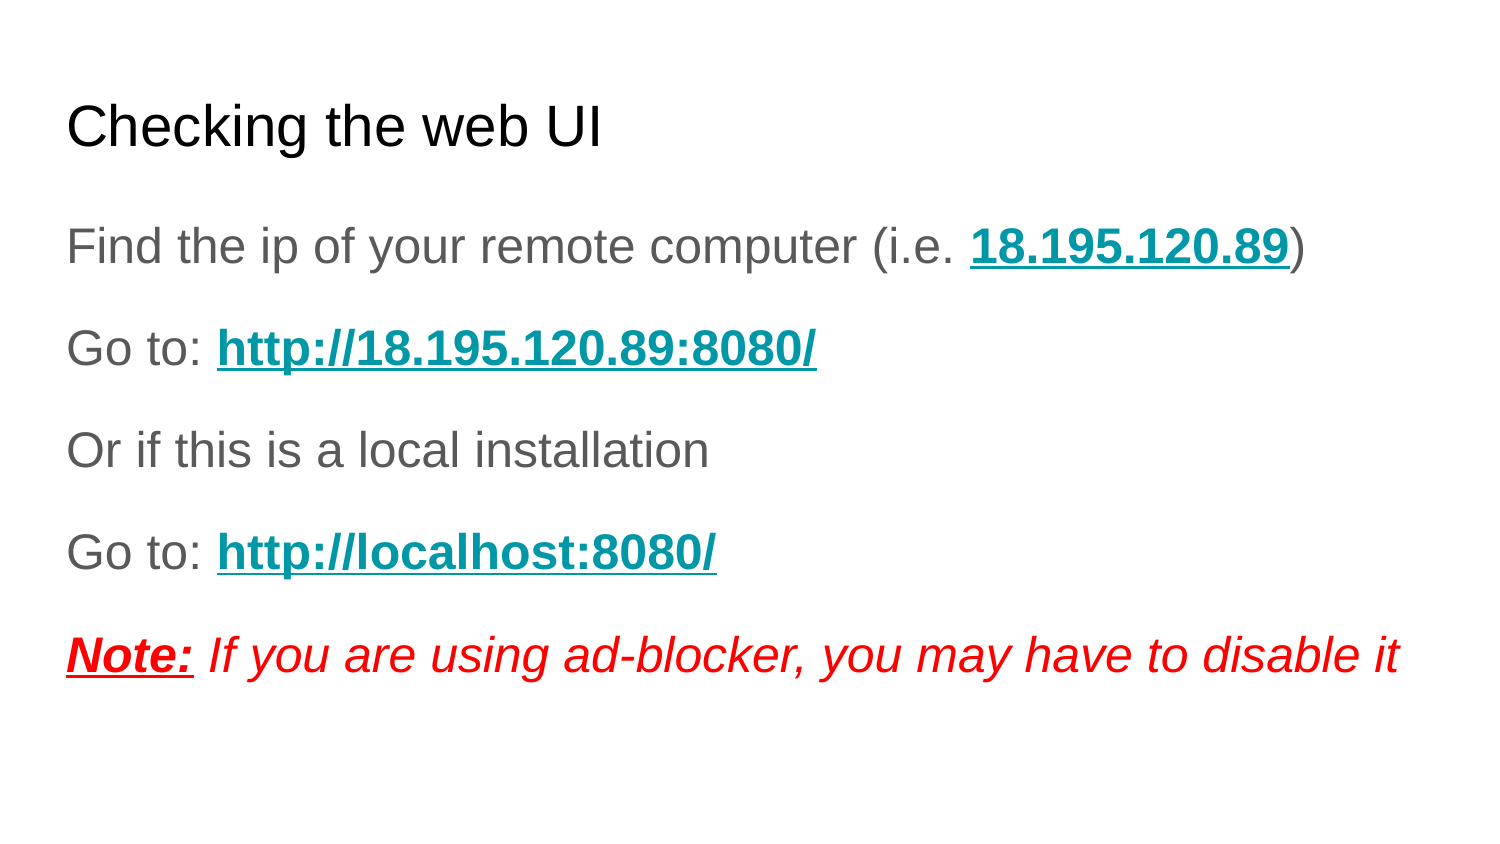

# Checking the web UI
Find the ip of your remote computer (i.e. 18.195.120.89)
Go to: http://18.195.120.89:8080/
Or if this is a local installation
Go to: http://localhost:8080/
Note: If you are using ad-blocker, you may have to disable it